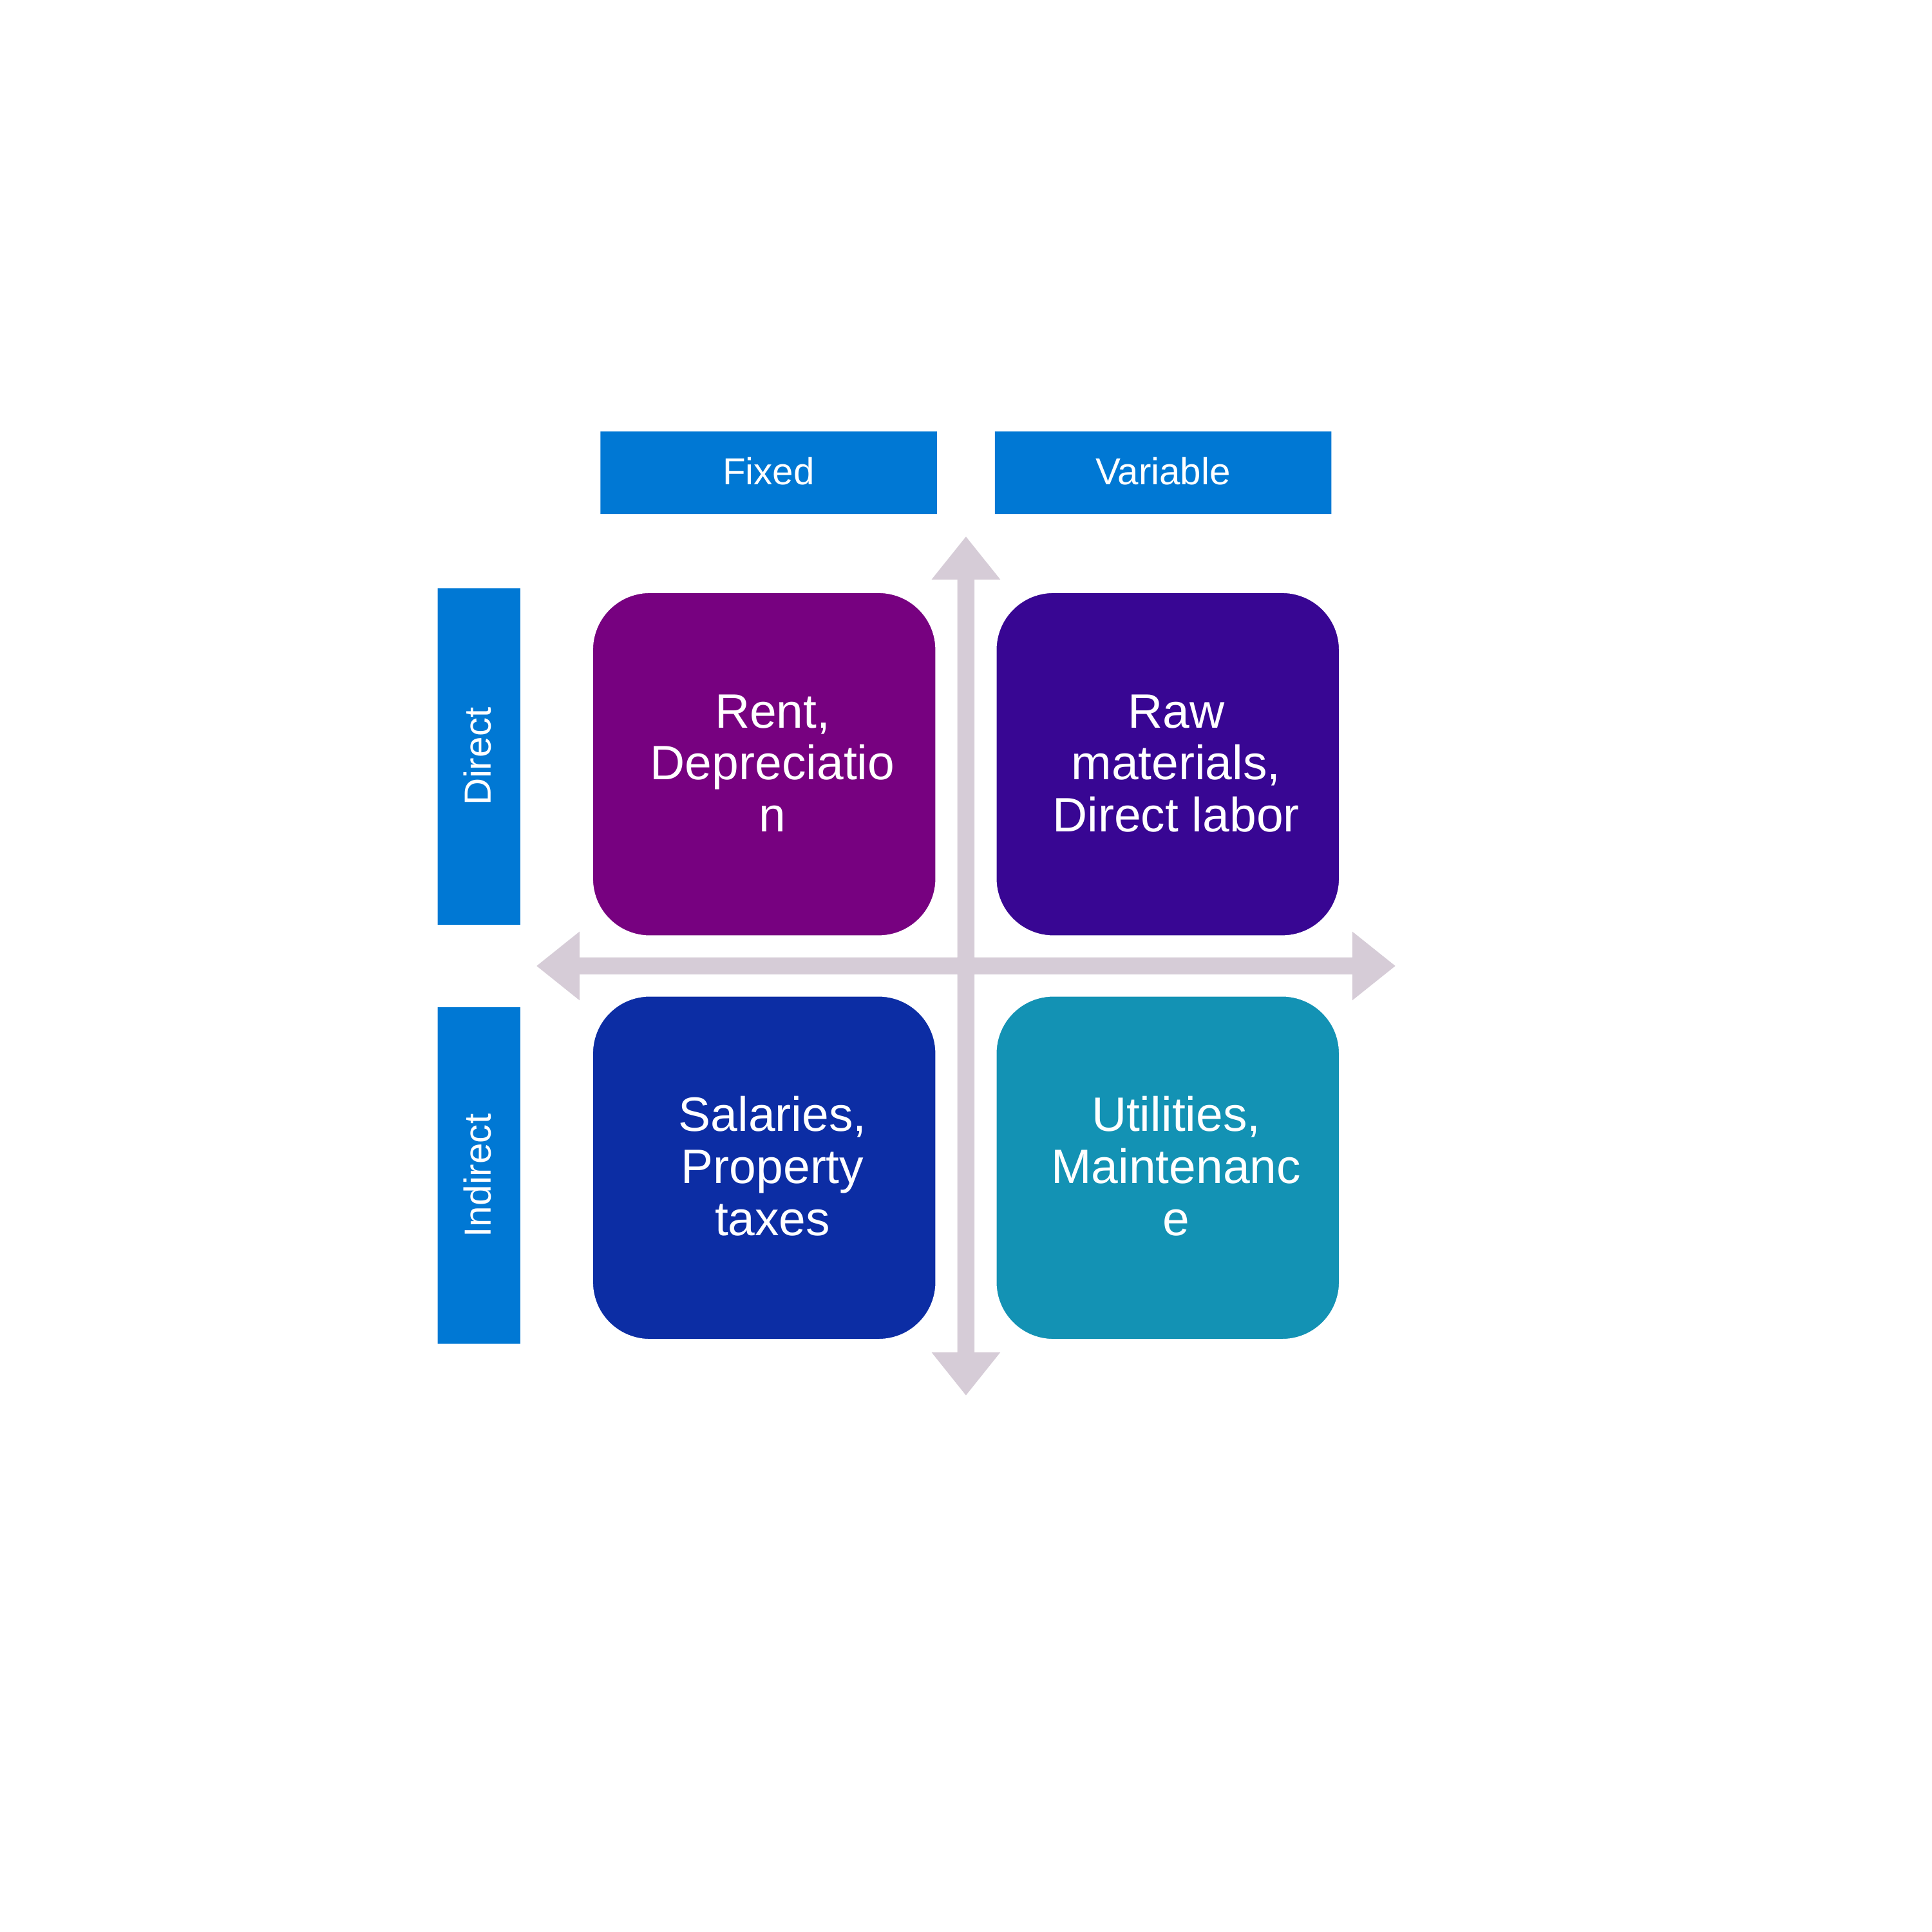

Fixed
Variable
Rent, Depreciation
Raw materials, Direct labor
Salaries, Property taxes
Utilities, Maintenance
Direct
Indirect